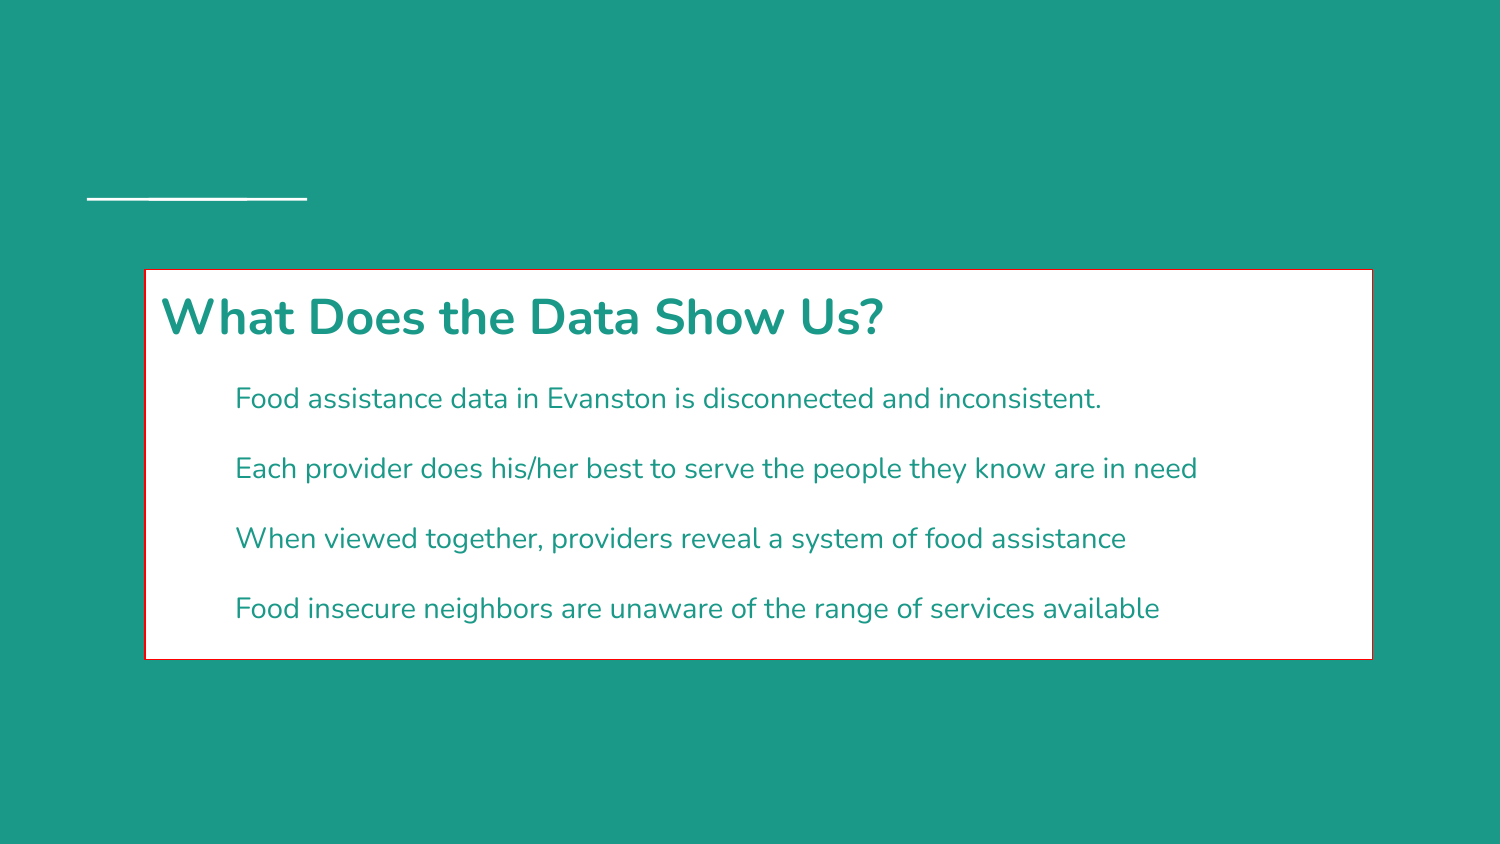

What Does the Data Show Us?

Food assistance data in Evanston is disconnected and inconsistent.

Each provider does his/her best to serve the people they know are in need

When viewed together, providers reveal a system of food assistance

Food insecure neighbors are unaware of the range of services available